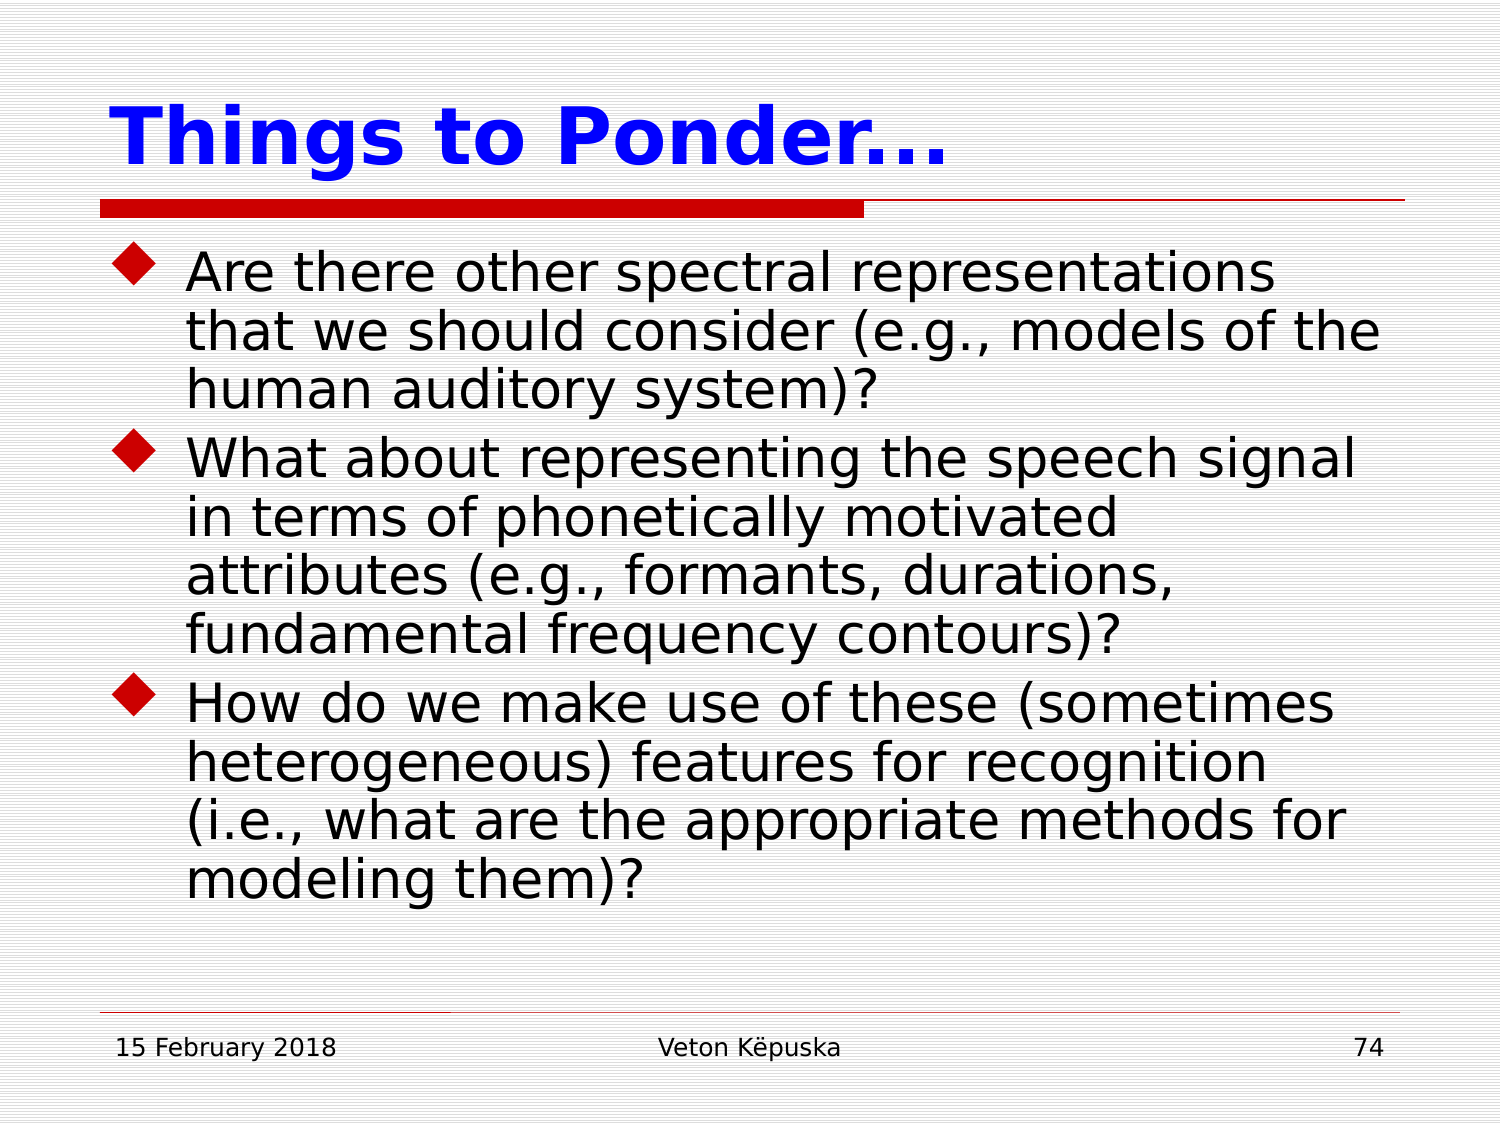

# Things to Ponder...
Are there other spectral representations that we should consider (e.g., models of the human auditory system)?
What about representing the speech signal in terms of phonetically motivated attributes (e.g., formants, durations, fundamental frequency contours)?
How do we make use of these (sometimes heterogeneous) features for recognition (i.e., what are the appropriate methods for modeling them)?
15 February 2018
Veton Këpuska
74